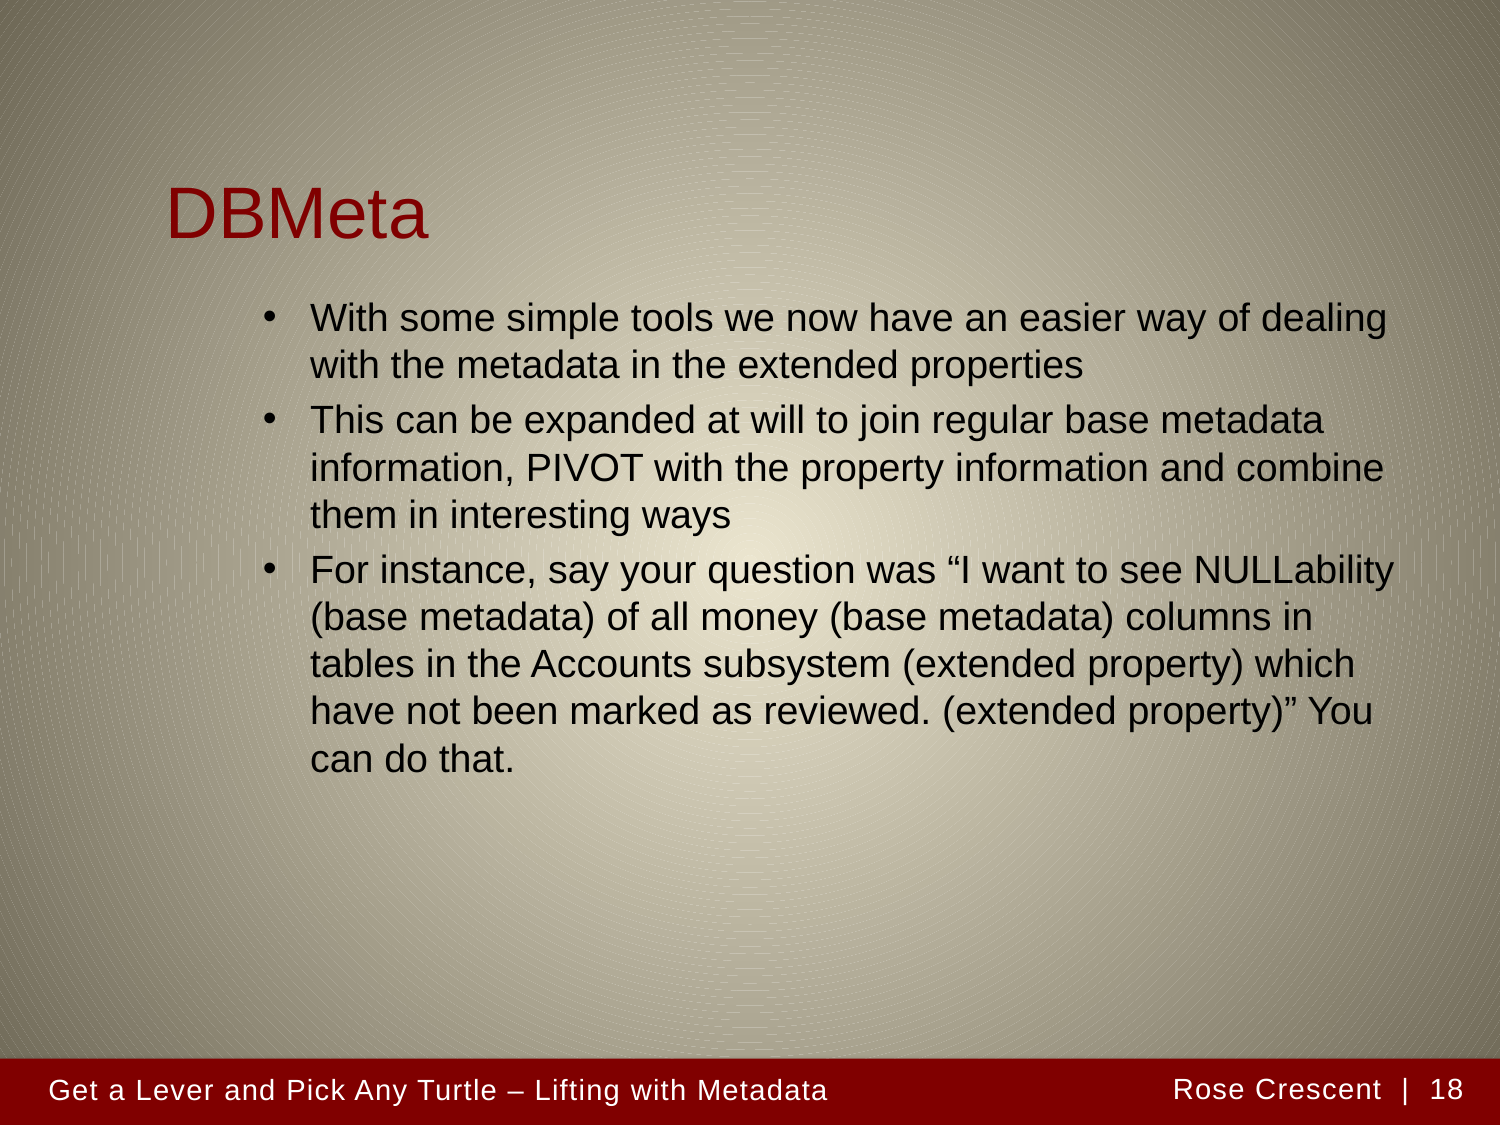

# DBMeta
With some simple tools we now have an easier way of dealing with the metadata in the extended properties
This can be expanded at will to join regular base metadata information, PIVOT with the property information and combine them in interesting ways
For instance, say your question was “I want to see NULLability (base metadata) of all money (base metadata) columns in tables in the Accounts subsystem (extended property) which have not been marked as reviewed. (extended property)” You can do that.